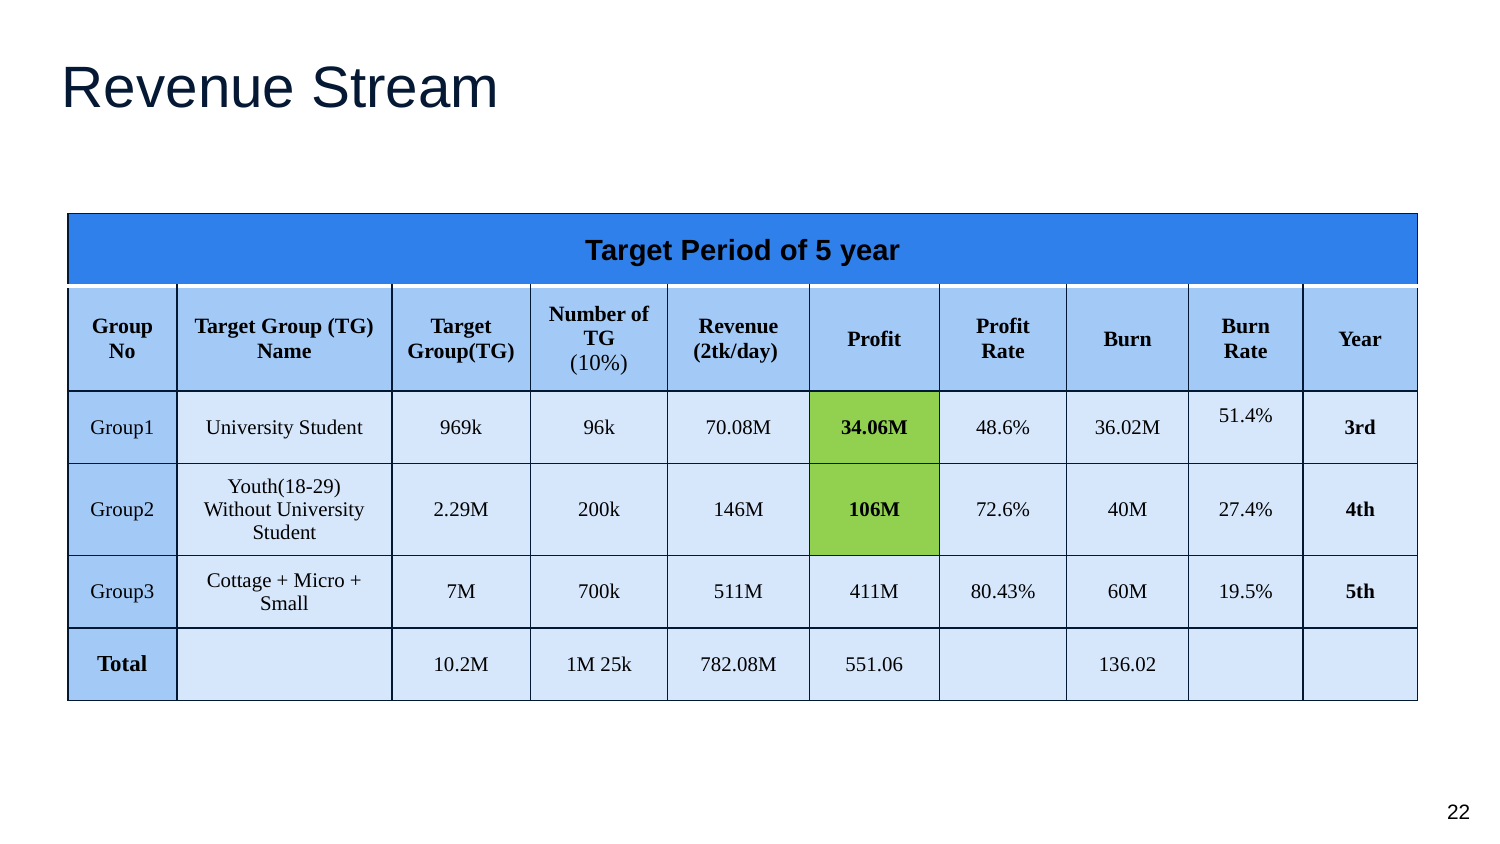

# Revenue Stream

| Target Period of 5 year | Target Period of 3 year |  |  |  |  |  |  |  |  |
| --- | --- | --- | --- | --- | --- | --- | --- | --- | --- |
| Group No | Target Group (TG) Name | Target Group(TG) | Number of TG (10%) | Revenue (2tk/day) | Profit | Profit Rate | Burn | Burn Rate | Year |
| Group1 | University Student | 969k | 96k | 70.08M | 34.06M | 48.6% | 36.02M | 51.4% | 3rd |
| Group2 | Youth(18-29) Without University Student | 2.29M | 200k | 146M | 106M | 72.6% | 40M | 27.4% | 4th |
| Group3 | Cottage + Micro + Small | 7M | 700k | 511M | 411M | 80.43% | 60M | 19.5% | 5th |
| Total |  | 10.2M | 1M 25k | 782.08M | 551.06 |  | 136.02 |  |  |
22